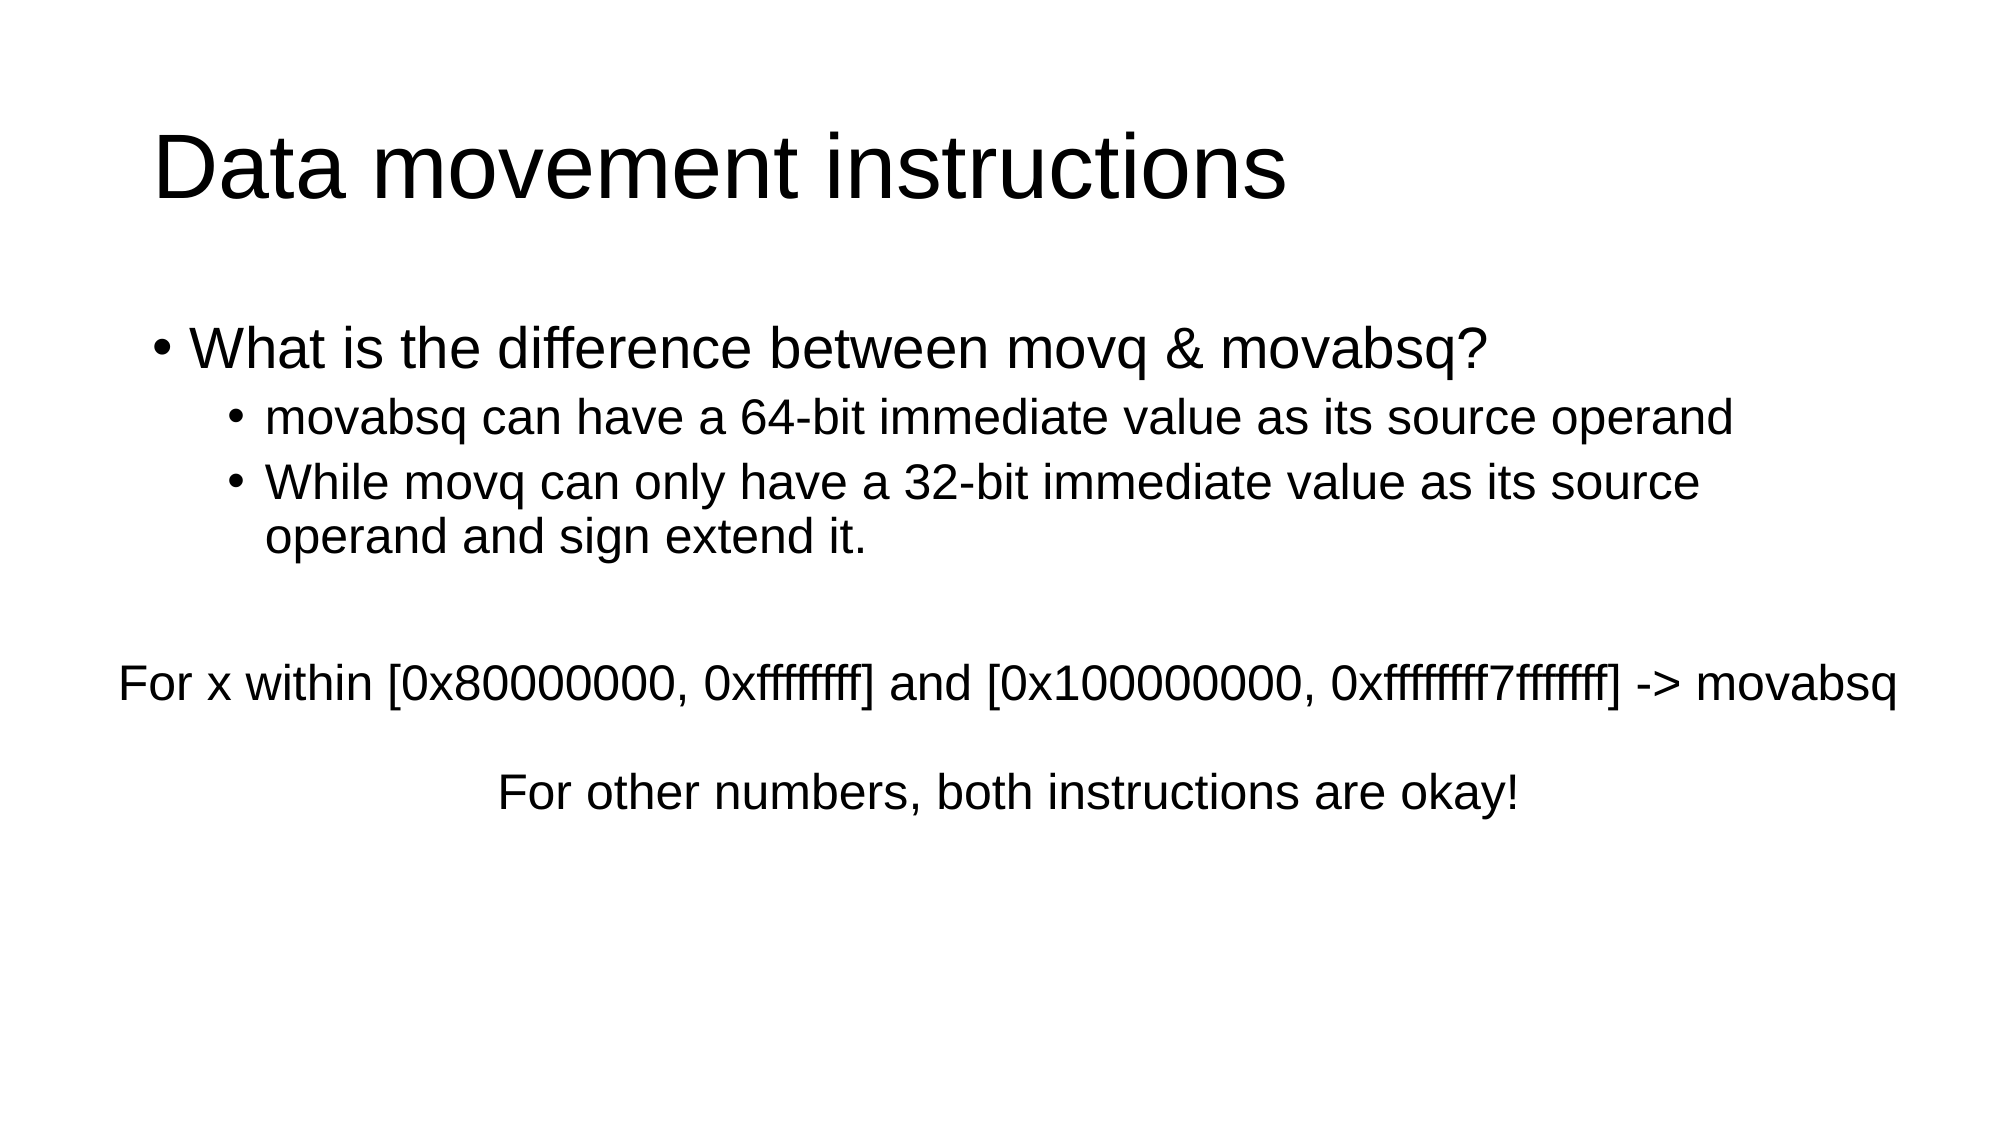

# Data movement instructions
What is the difference between movq & movabsq?
movabsq can have a 64-bit immediate value as its source operand
While movq can only have a 32-bit immediate value as its source operand and sign extend it.

For x within [0x80000000, 0xffffffff] and [0x100000000, 0xffffffff7fffffff] -> movabsq
For other numbers, both instructions are okay!